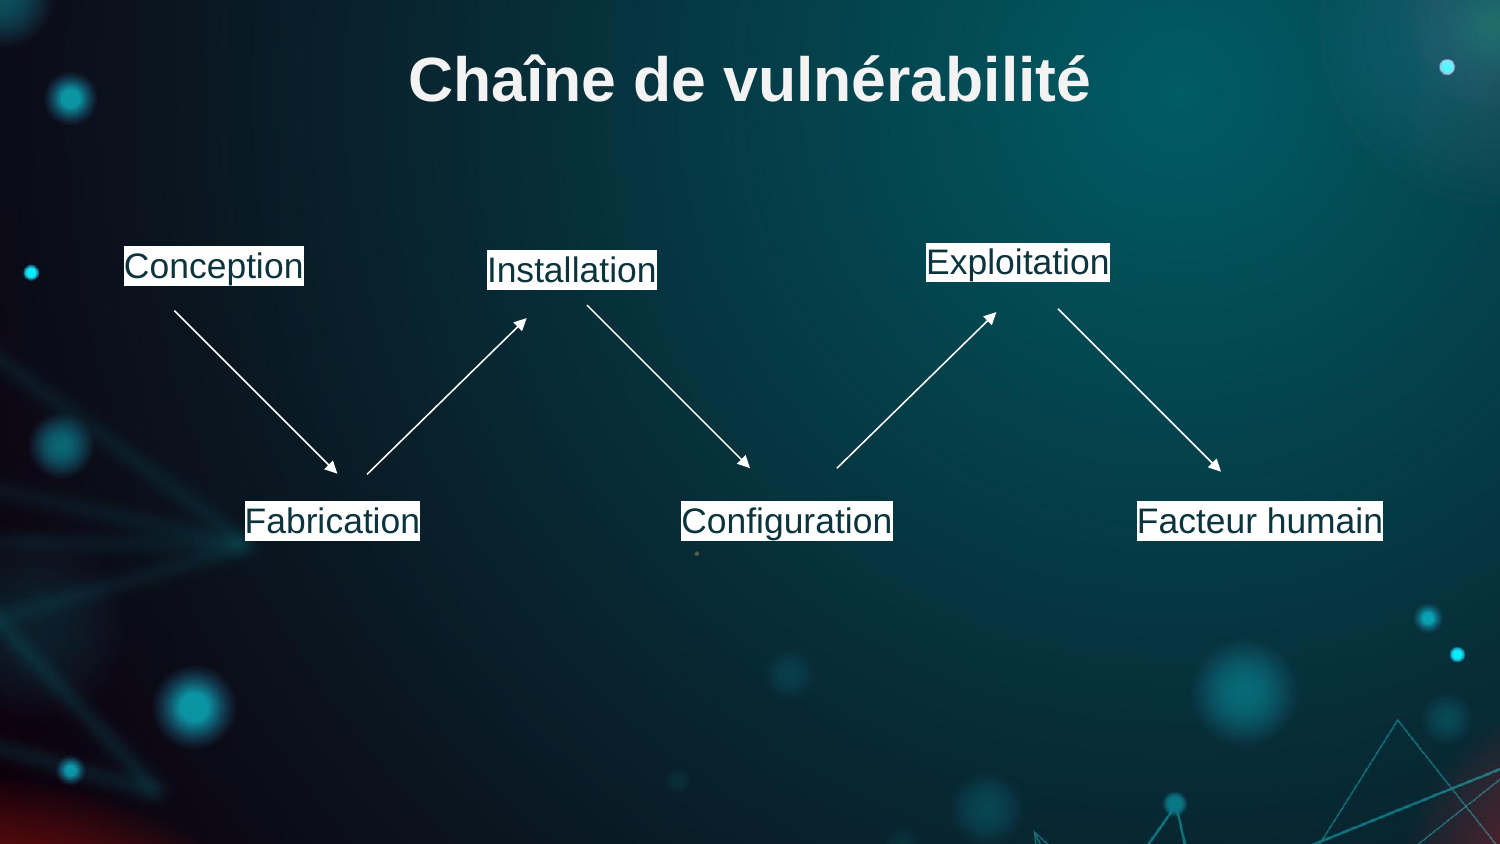

# Chaîne de vulnérabilité
Exploitation
Conception

Installation
Fabrication
Configuration
Facteur humain